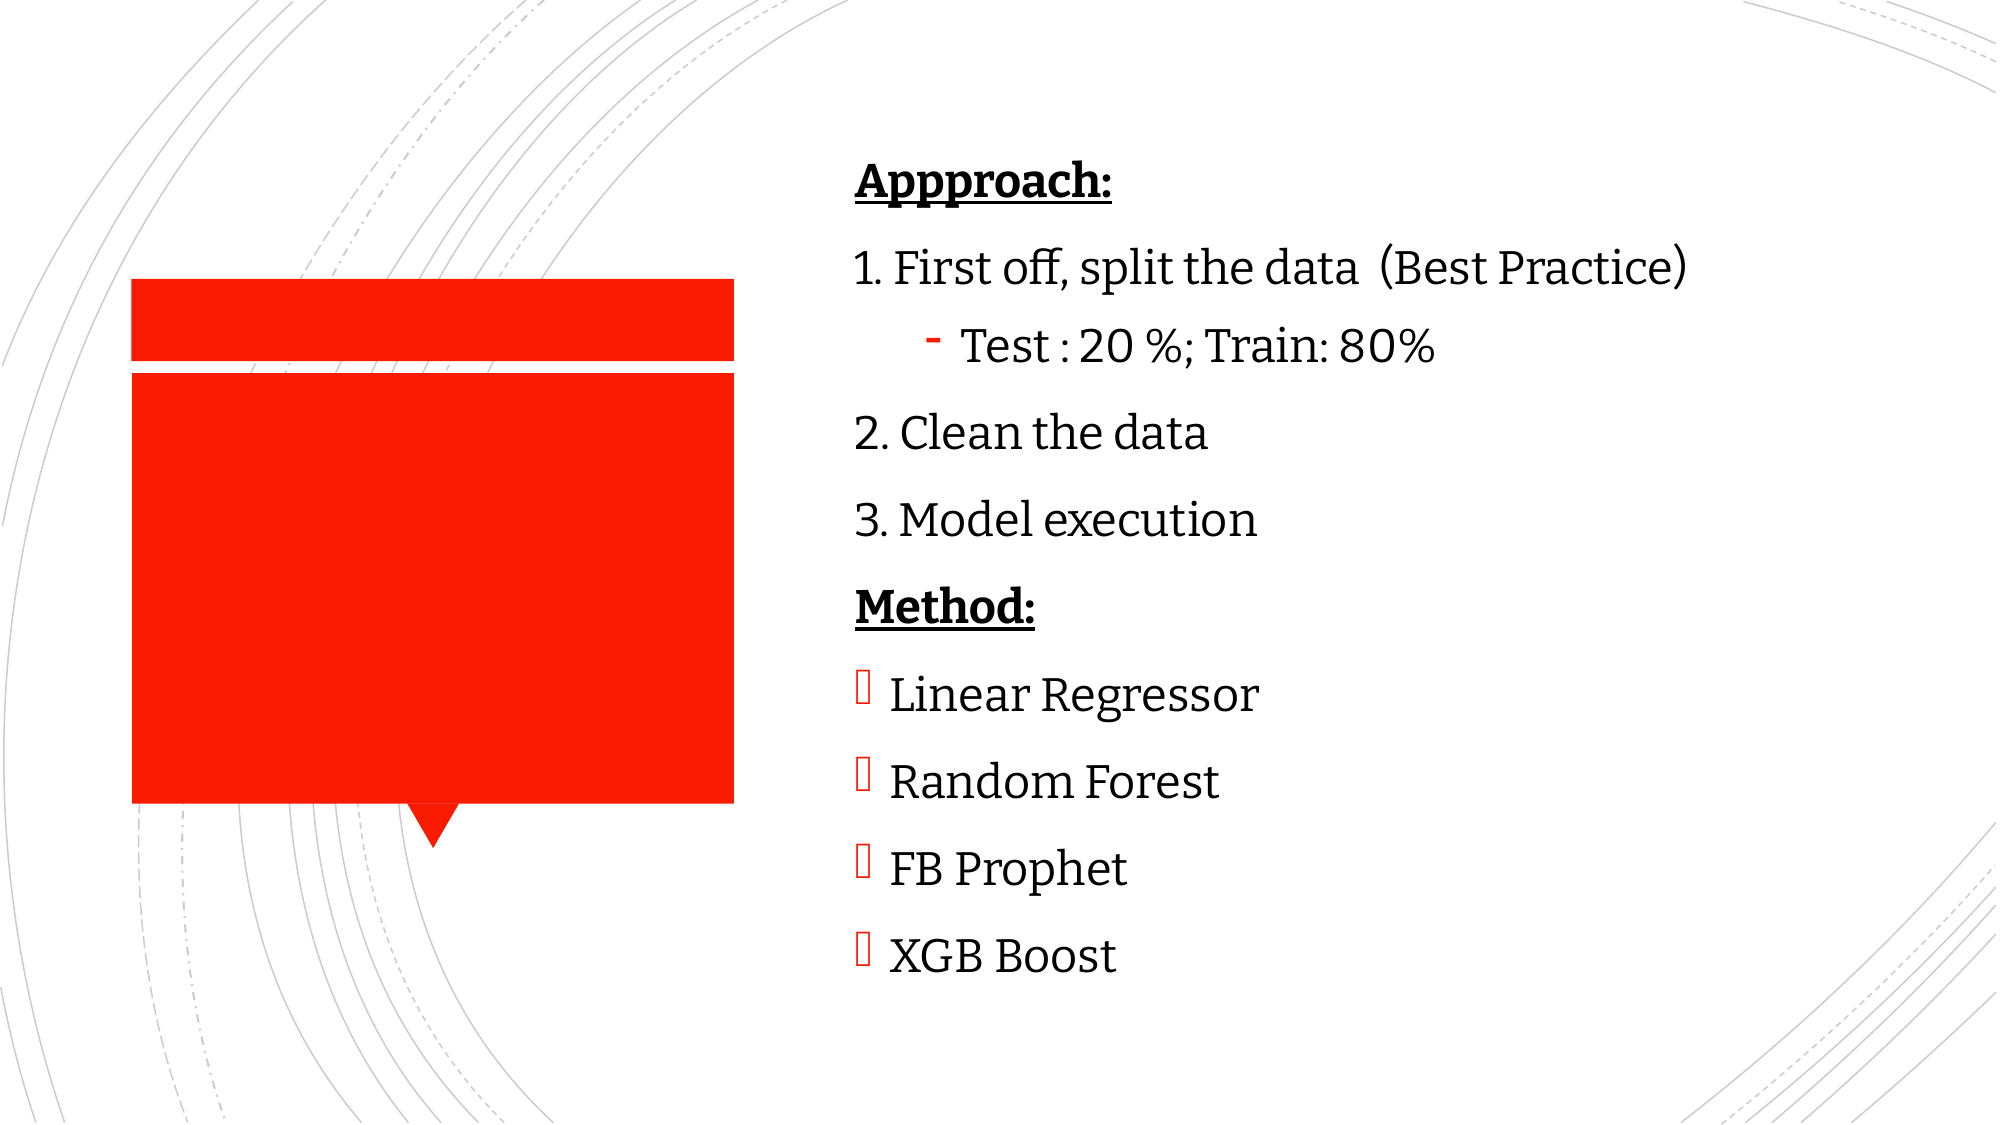

Appproach:
1. First off, split the data  (Best Practice)
Test : 20 %; Train: 80%
2. Clean the data
3. Model execution
Method:
Linear Regressor
Random Forest
FB Prophet
XGB Boost

#